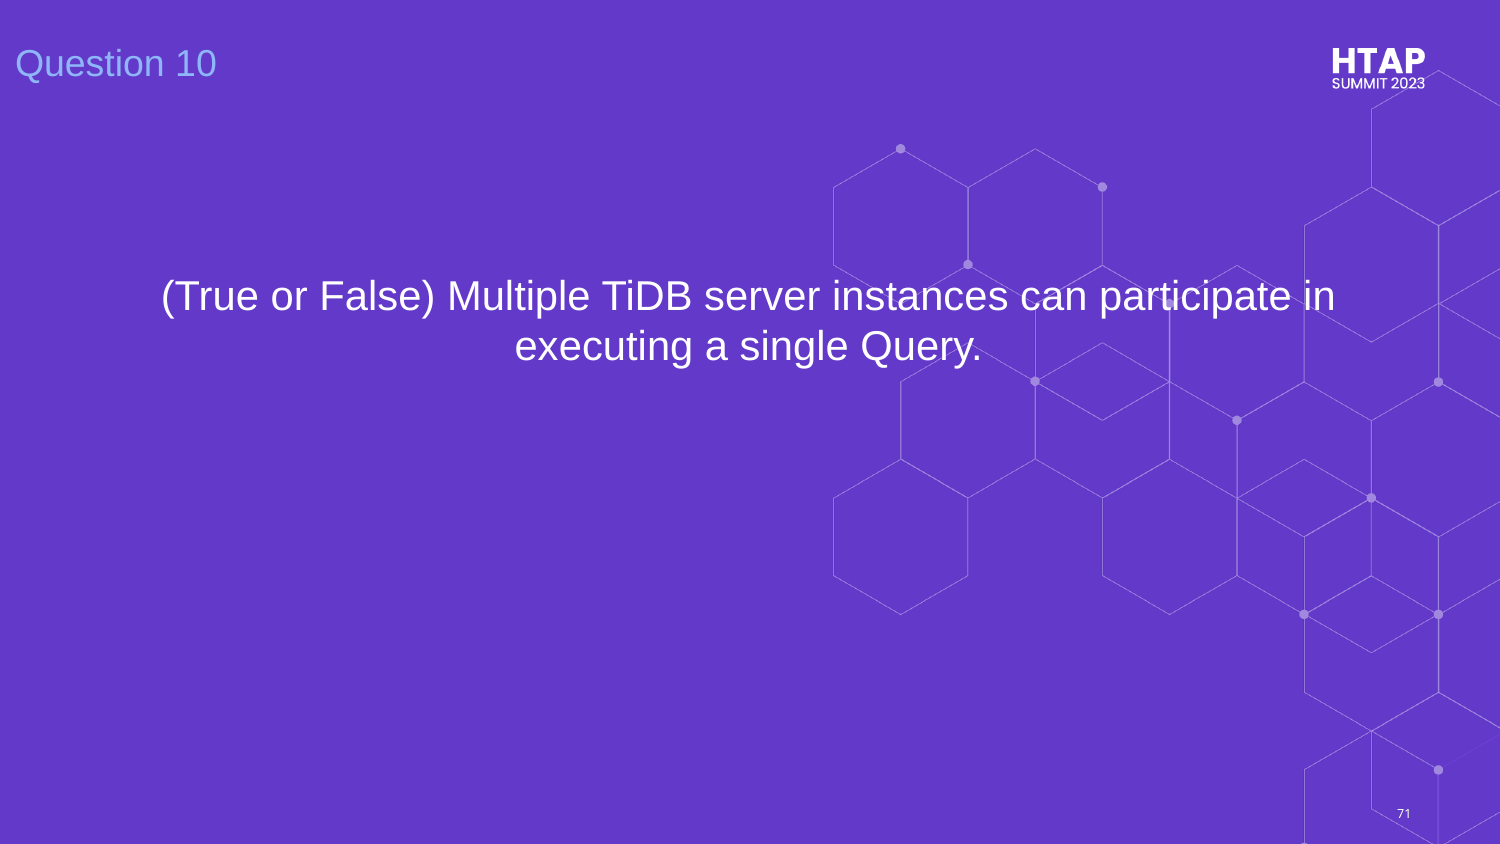

Question 10
# (True or False) Multiple TiDB server instances can participate in executing a single Query.